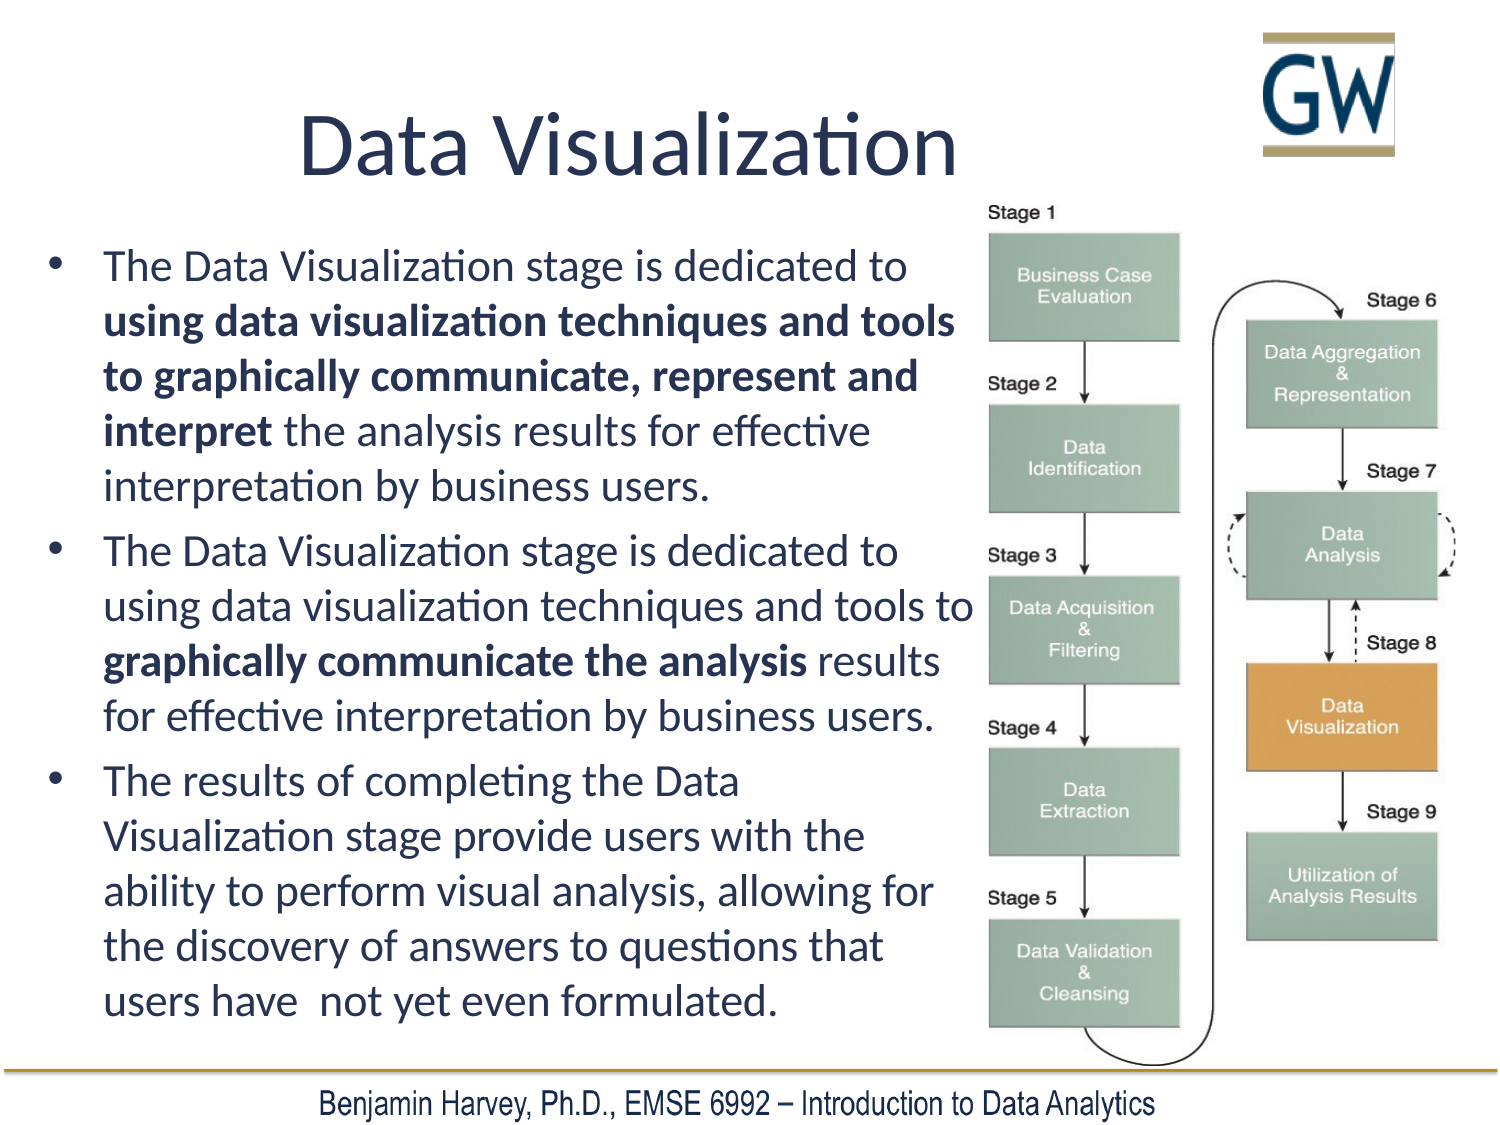

# Data Visualization

The Data Visualization stage is dedicated to using data visualization techniques and tools to graphically communicate, represent and interpret the analysis results for effective interpretation by business users.
The Data Visualization stage is dedicated to using data visualization techniques and tools to graphically communicate the analysis results for effective interpretation by business users.
The results of completing the Data Visualization stage provide users with the ability to perform visual analysis, allowing for the discovery of answers to questions that users have  not yet even formulated.